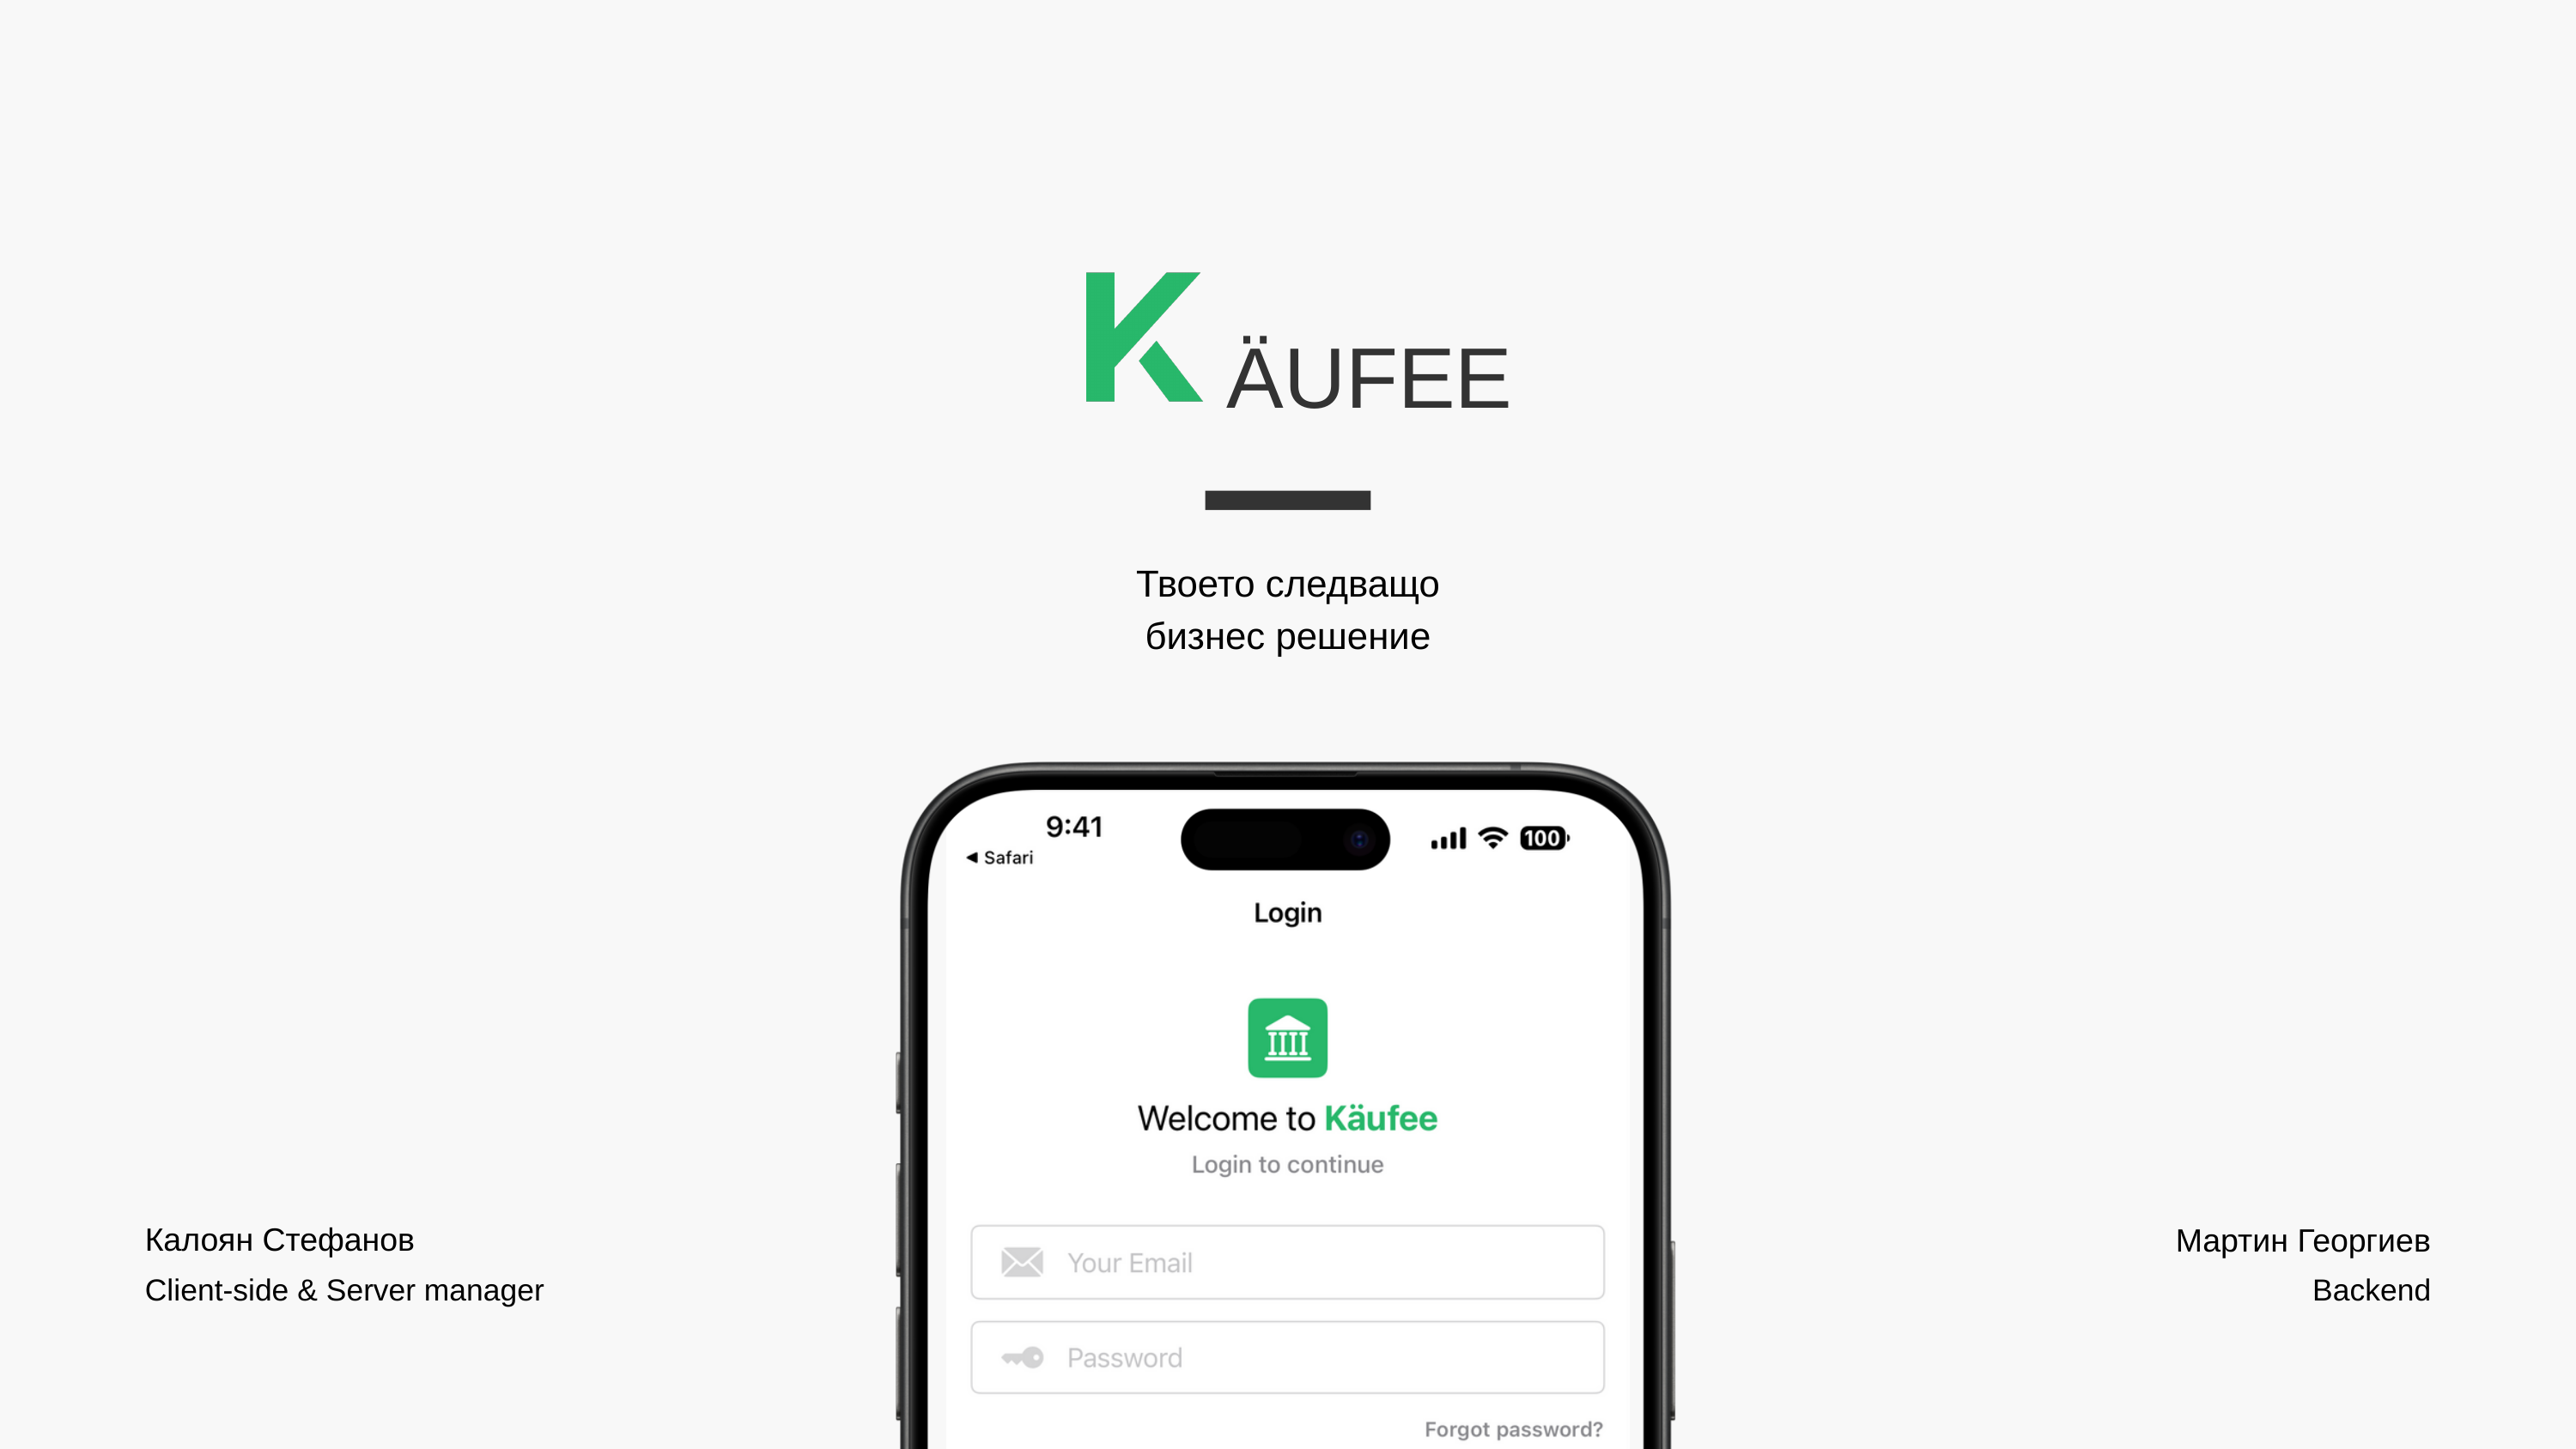

ÄUFEE

Твоето следващо
бизнес решение

Калоян Стефанов
Мартин Георгиев
Client-side & Server manager
Backend